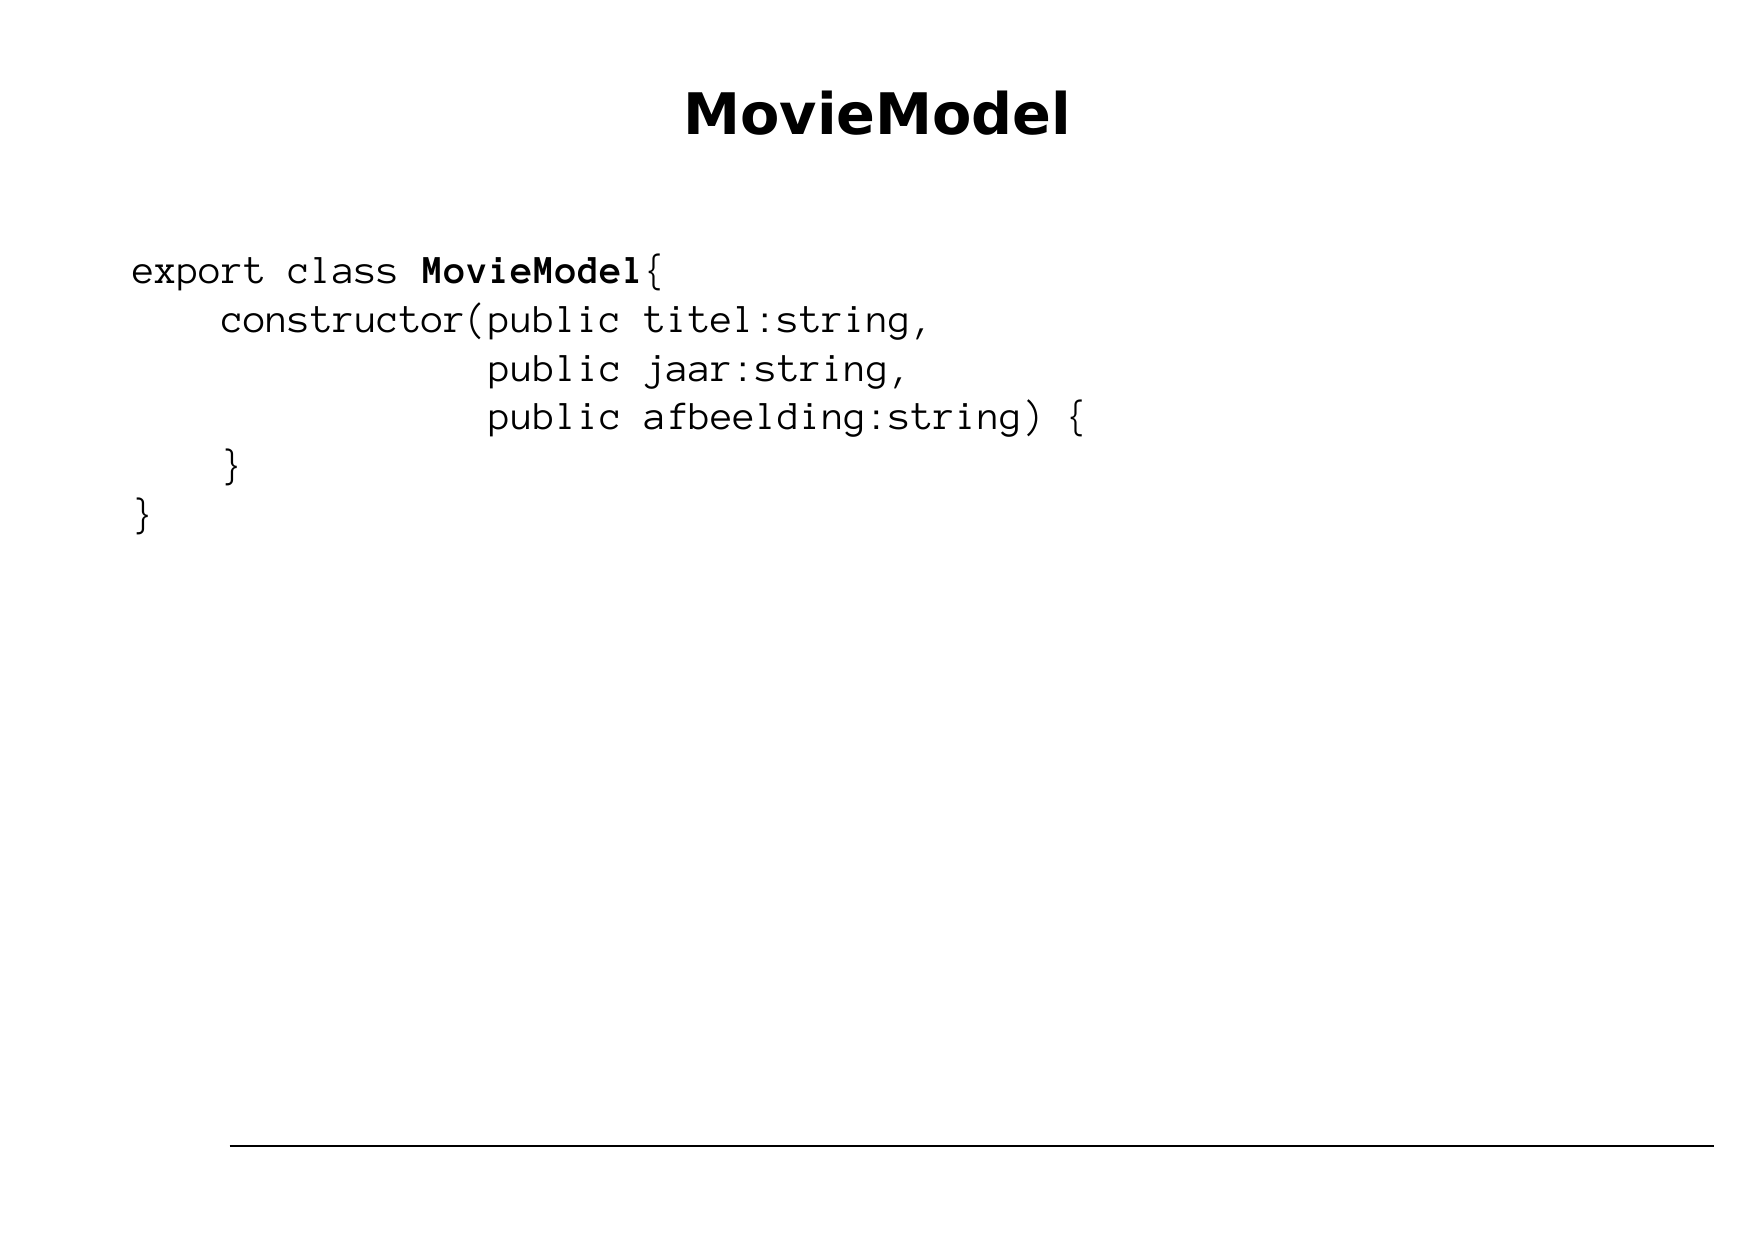

# MovieModel

export class MovieModel{
    constructor(public titel:string,
                public jaar:string,
                public afbeelding:string) {
    }
}